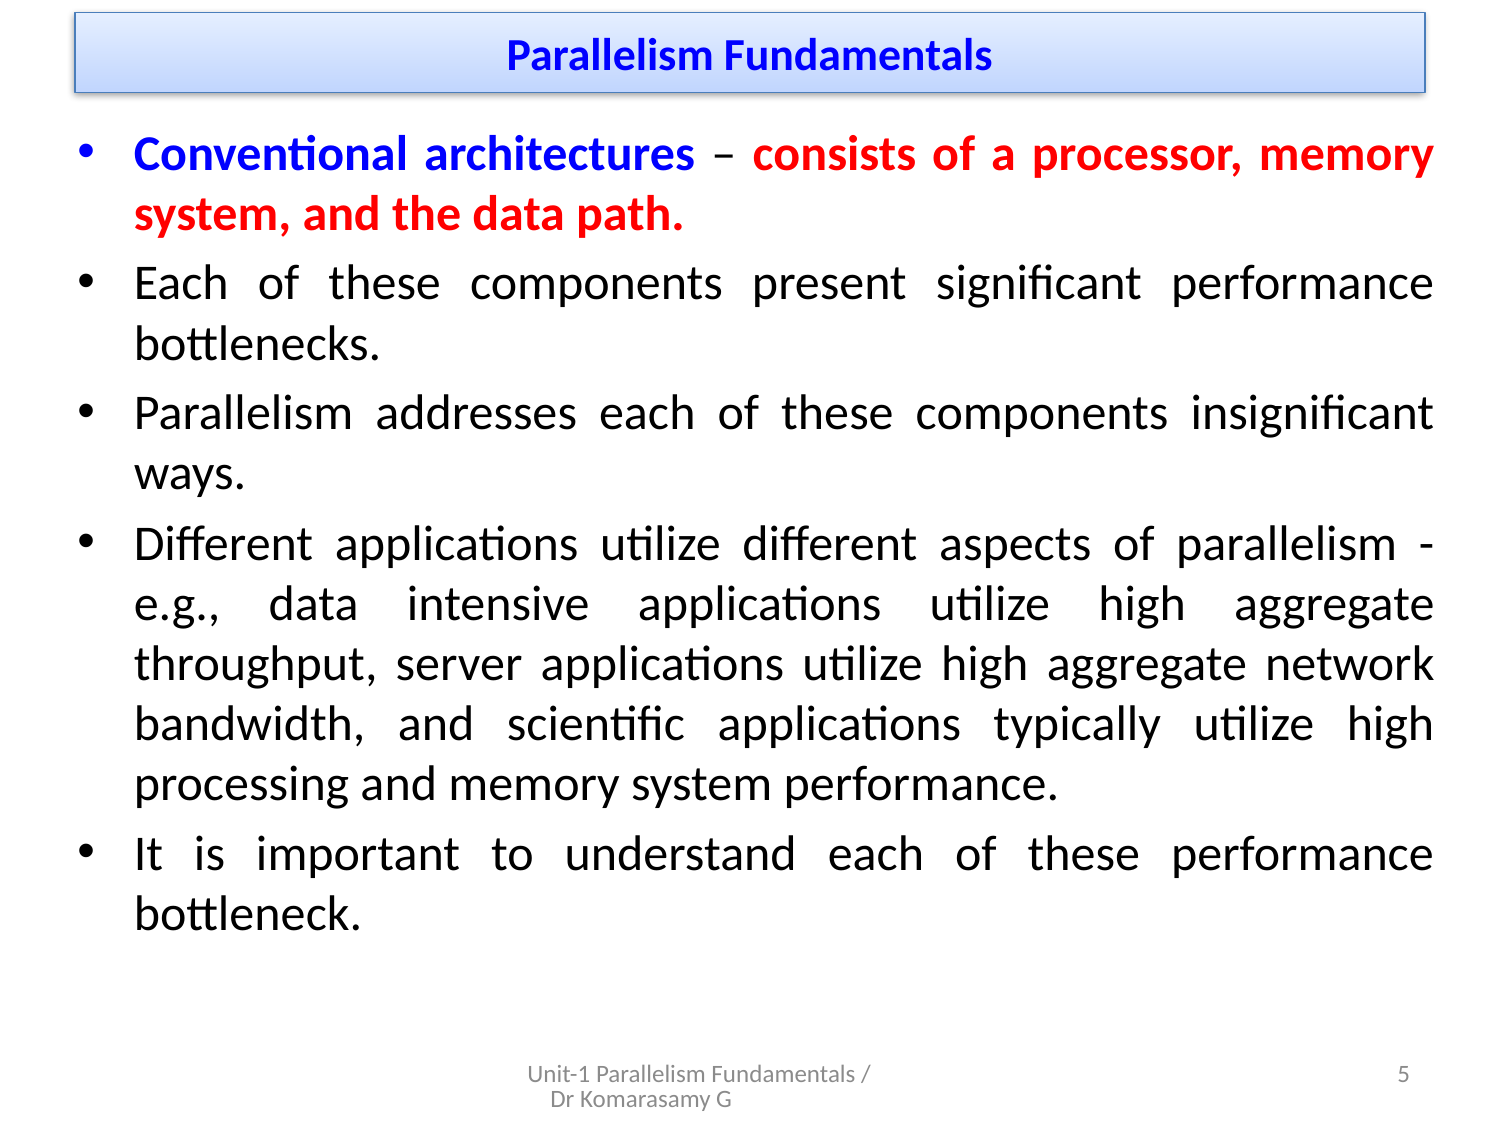

# Parallelism Fundamentals
Conventional architectures – consists of a processor, memory system, and the data path.
Each of these components present significant performance bottlenecks.
Parallelism addresses each of these components insignificant ways.
Different applications utilize different aspects of parallelism - e.g., data intensive applications utilize high aggregate throughput, server applications utilize high aggregate network bandwidth, and scientific applications typically utilize high processing and memory system performance.
It is important to understand each of these performance bottleneck.

Unit-1 Parallelism Fundamentals /                     Dr Komarasamy G
5